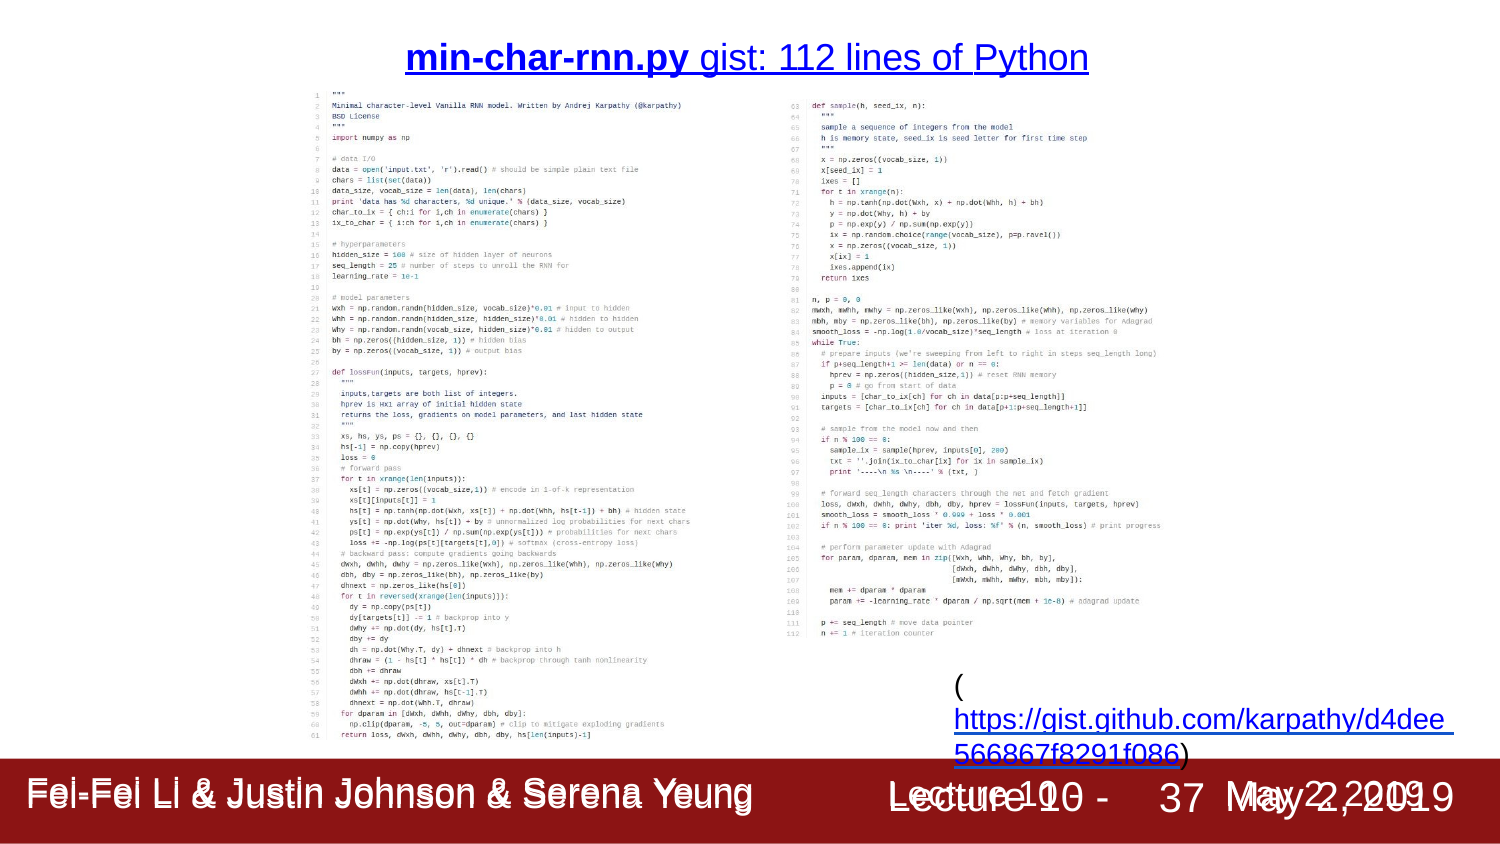

# min-char-rnn.py gist: 112 lines of Python

(https://gist.github.com/karpathy/d4dee  566867f8291f086)
Lecture 10 -
May 2, 2019
Fei-Fei Li & Justin Johnson & Serena Yeung
37
Fei-Fei Li & Justin Johnson & Serena Yeung	Lecture 10 -	May 2, 2019